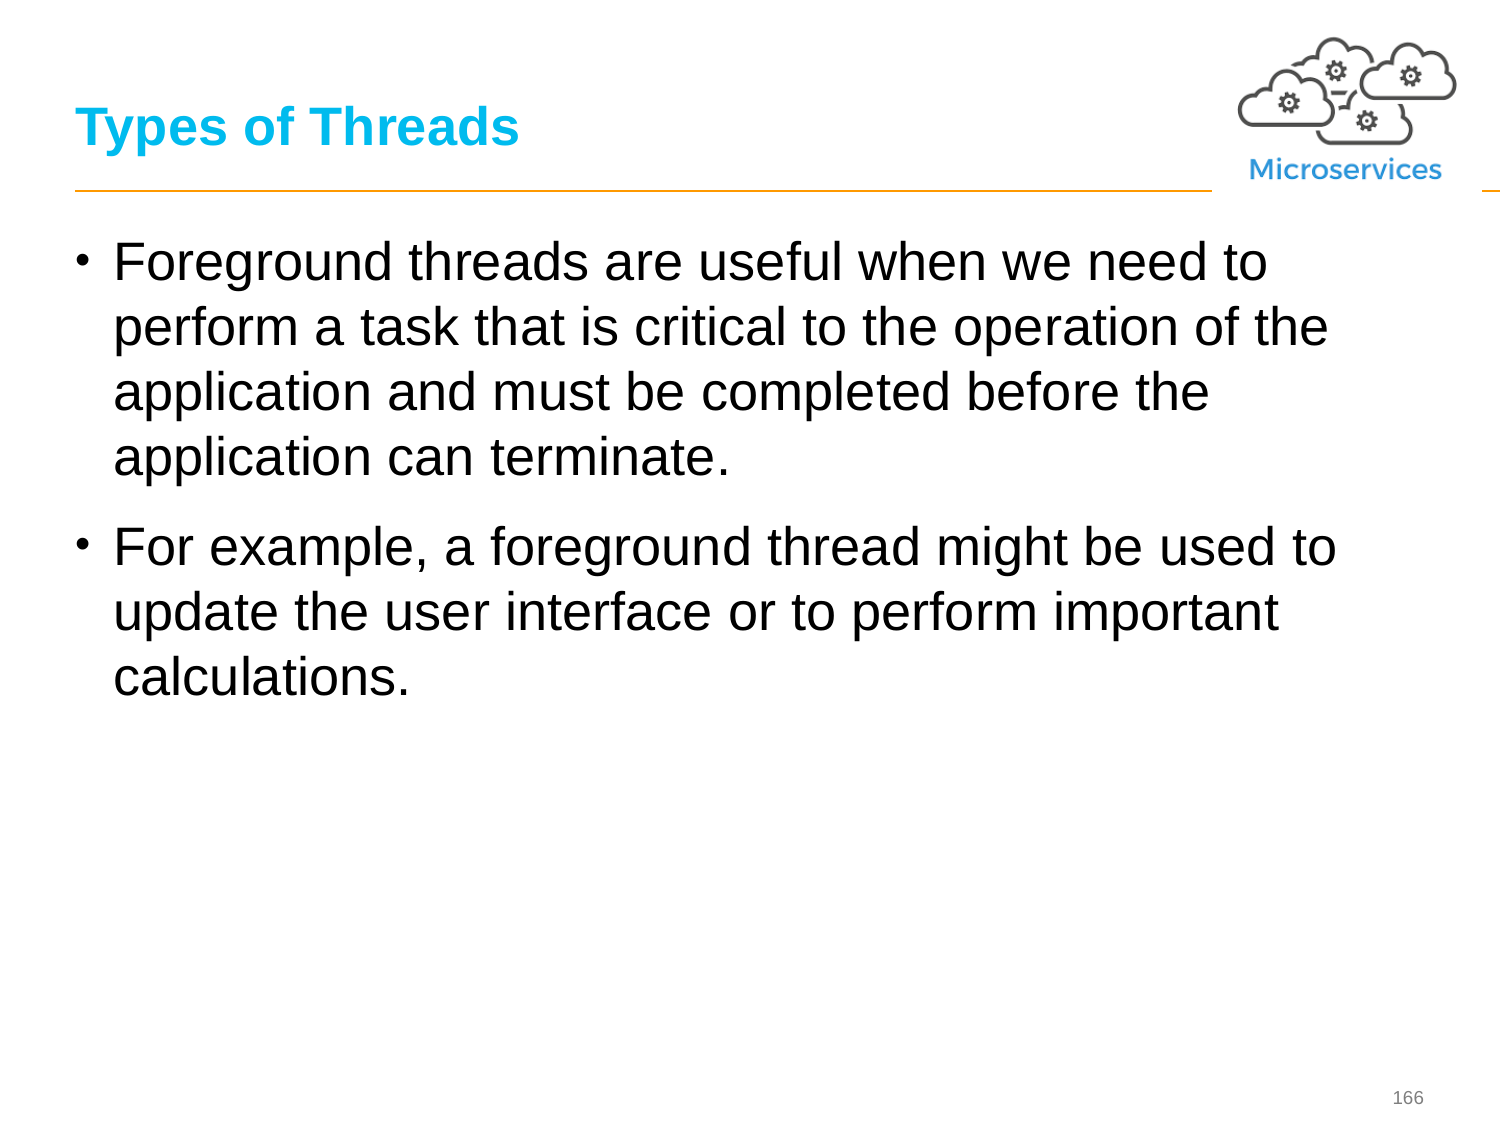

# Types of Threads
Foreground threads are useful when we need to perform a task that is critical to the operation of the application and must be completed before the application can terminate.
For example, a foreground thread might be used to update the user interface or to perform important calculations.